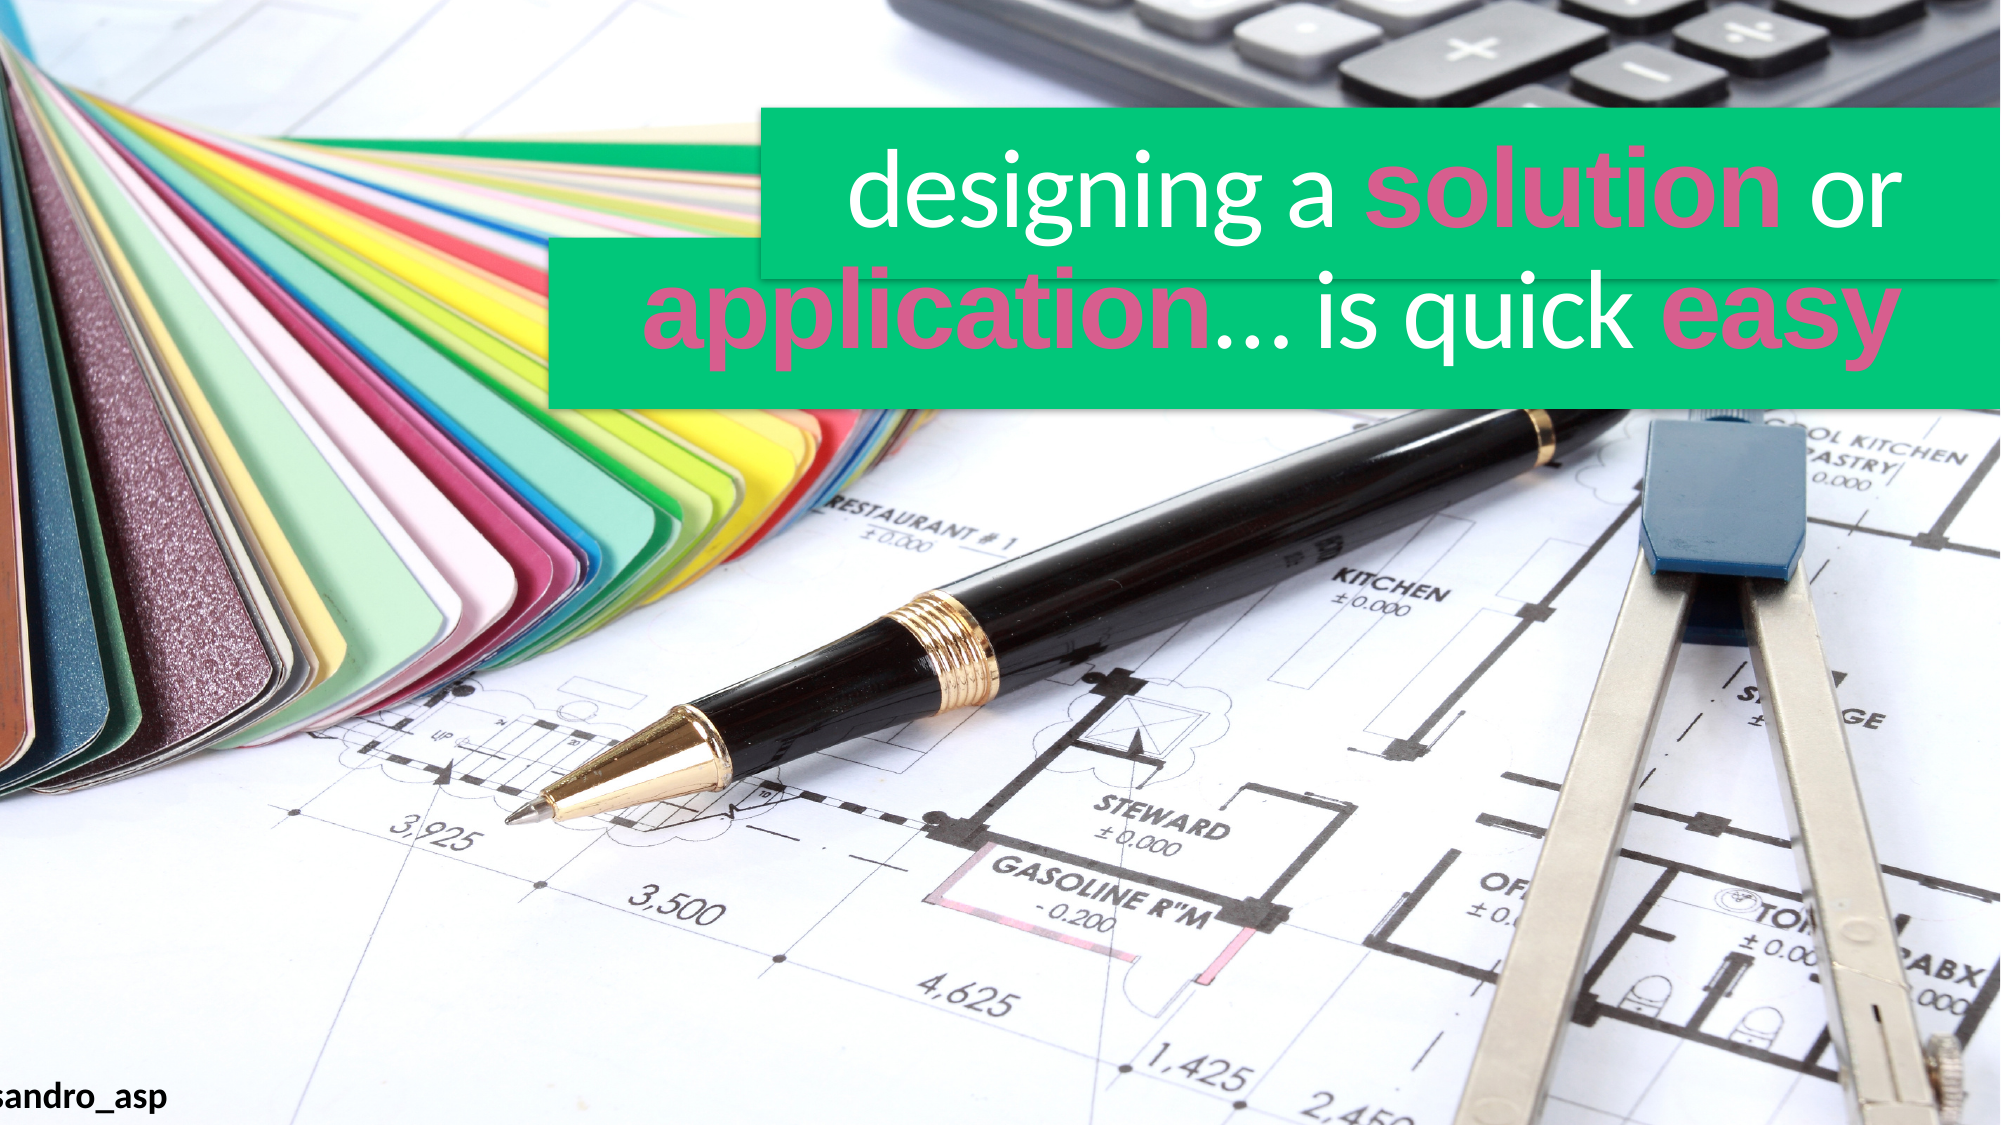

designing a solution or application… is quick easy

@sandro_asp